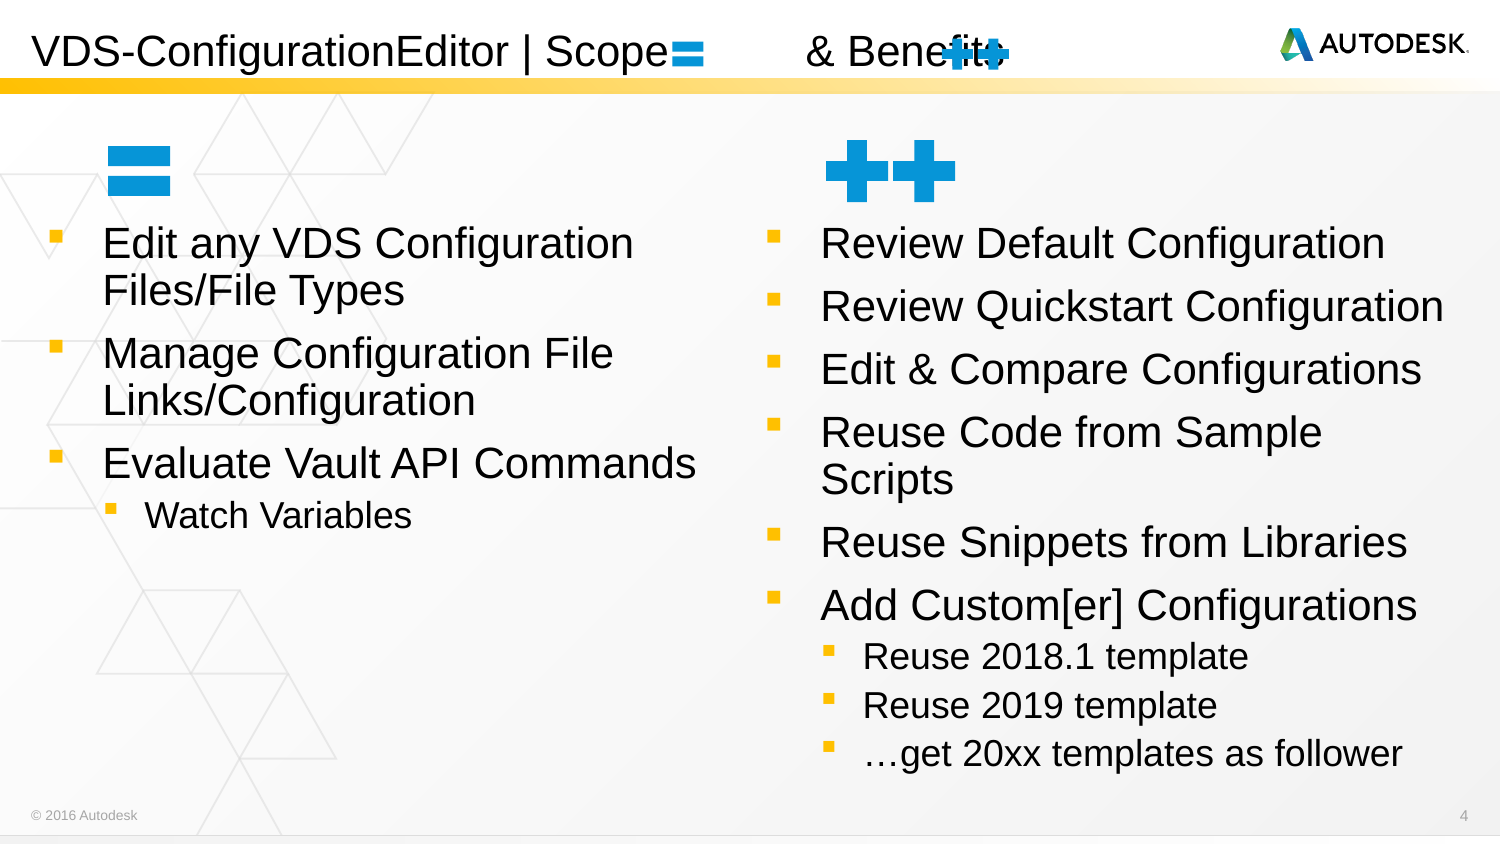

VDS-ConfigurationEditor | Scope   	  & Benefits

Review Default Configuration
Review Quickstart Configuration
Edit & Compare Configurations
Reuse Code from Sample Scripts
Reuse Snippets from Libraries
Add Custom[er] Configurations
Reuse 2018.1 template
Reuse 2019 template
…get 20xx templates as follower
Edit any VDS Configuration Files/File Types
Manage Configuration File Links/Configuration
Evaluate Vault API Commands
Watch Variables